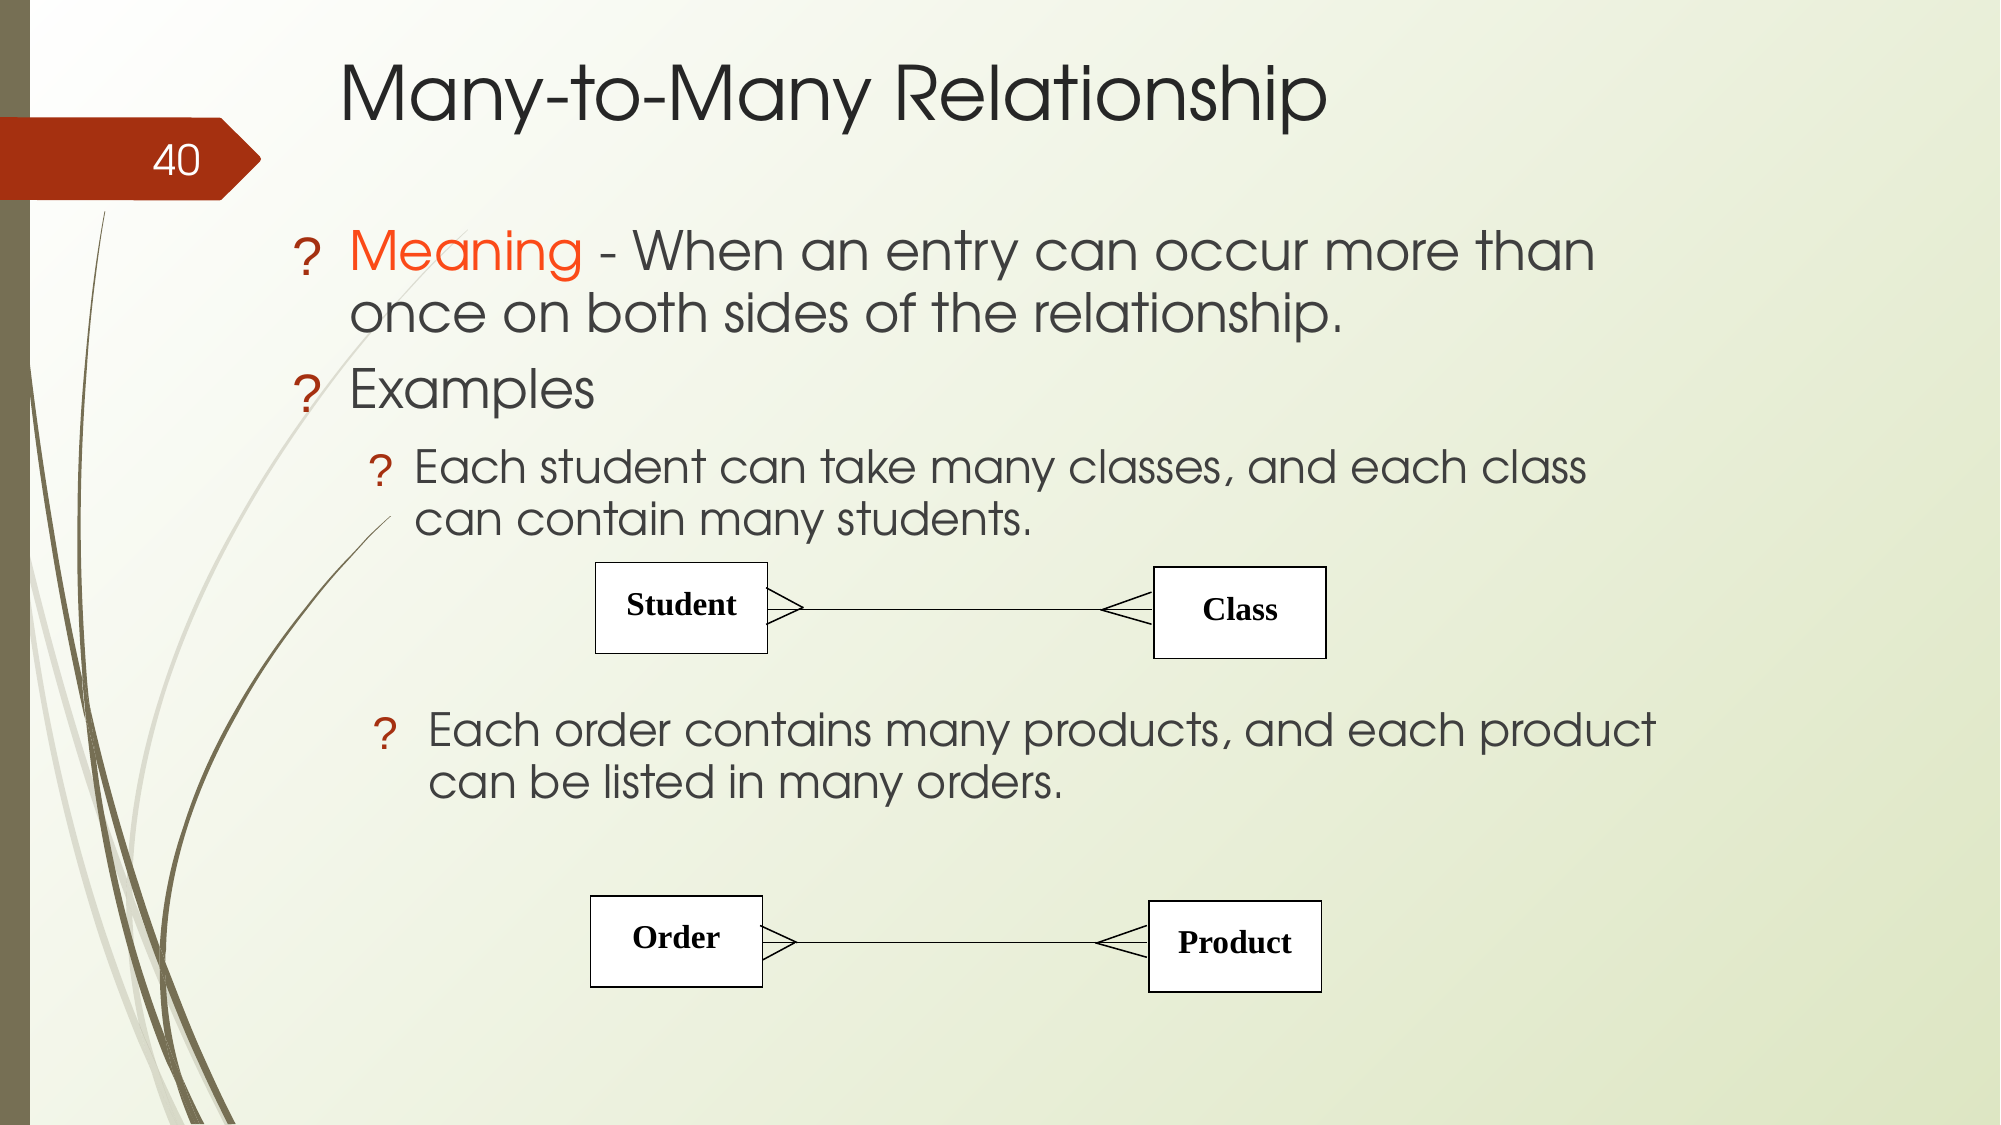

# Many-to-Many Relationship
40
Meaning - When an entry can occur more than once on both sides of the relationship.
Examples
Each student can take many classes, and each class can contain many students.
Student
Class
Each order contains many products, and each product can be listed in many orders.
Order
Product